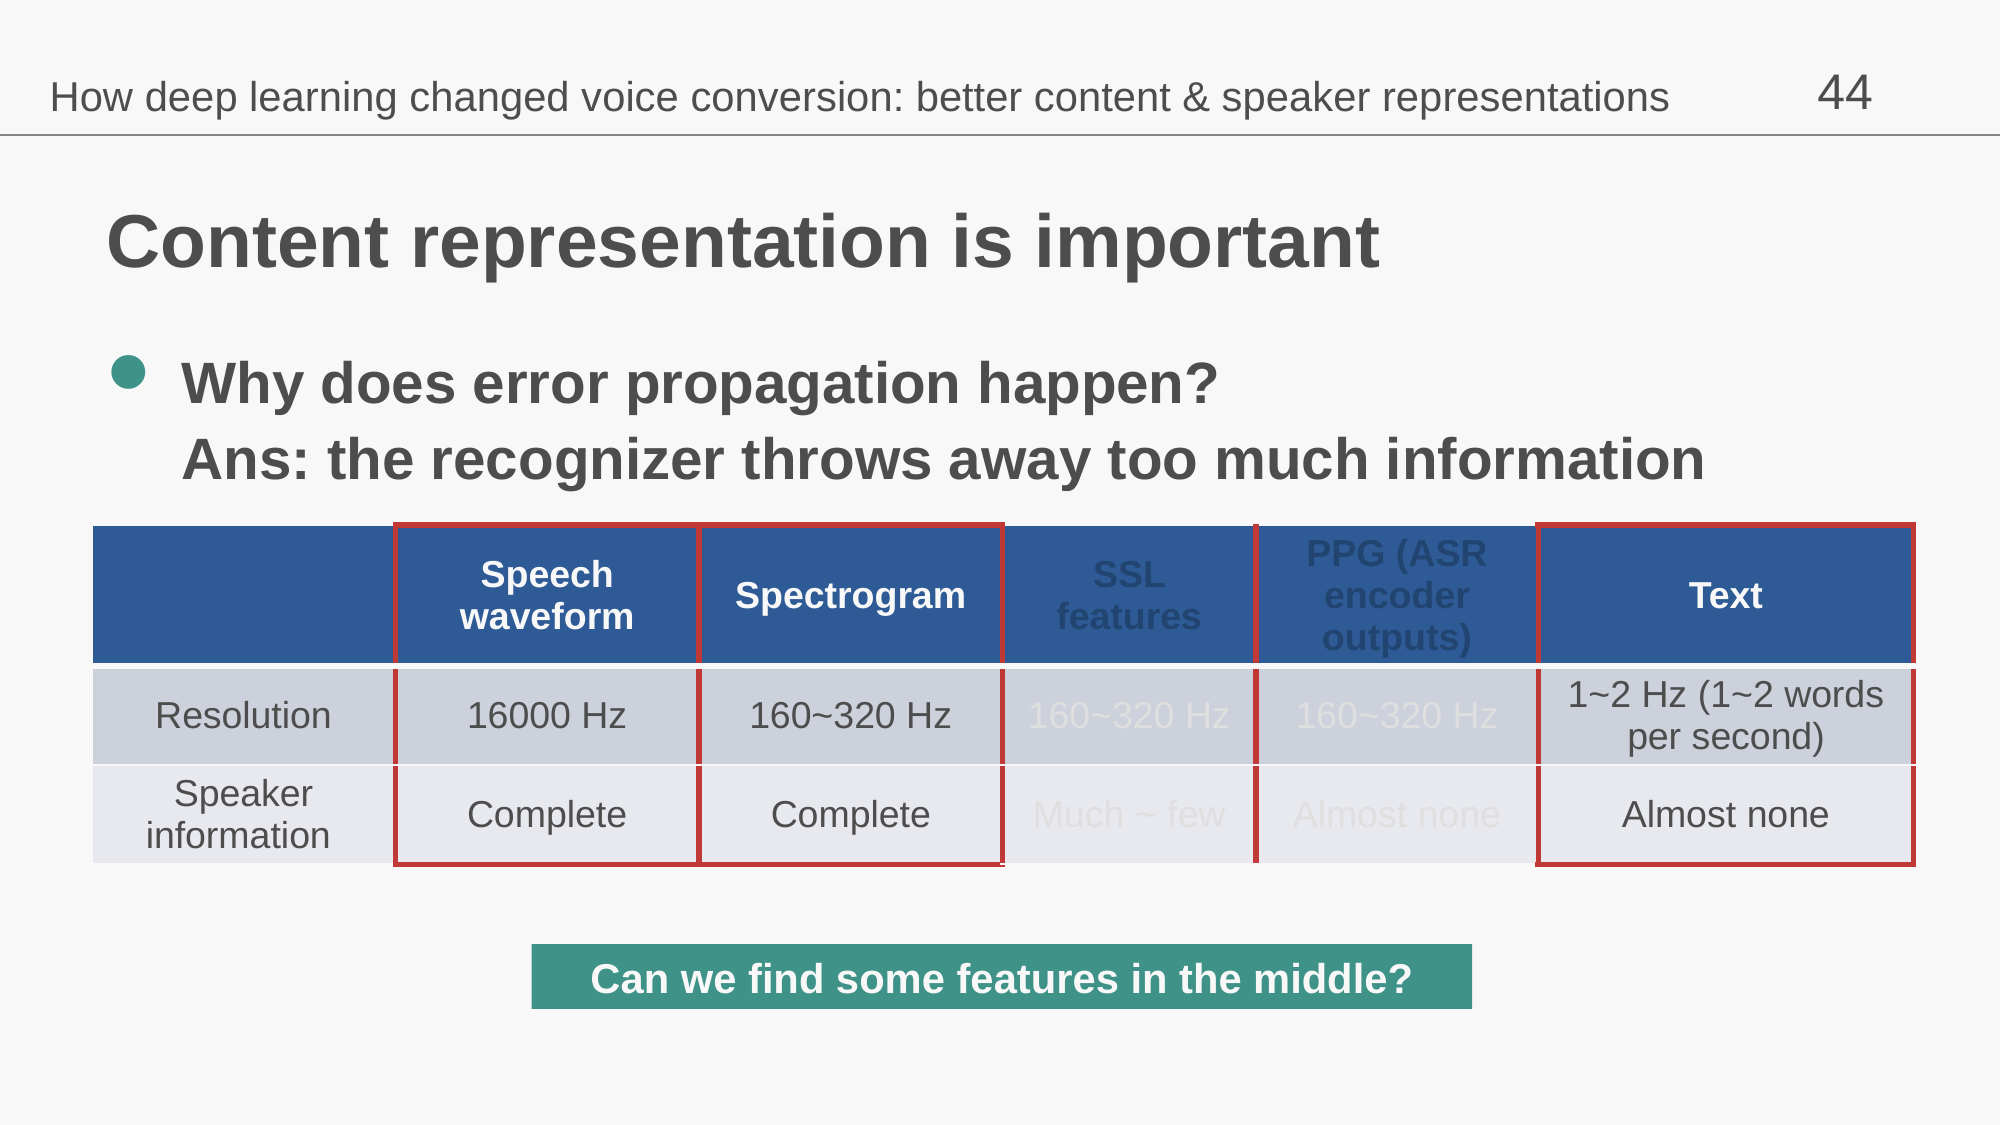

How deep learning changed voice conversion: better content & speaker representations
# Content representation is important
Why does error propagation happen?
Ans: the recognizer throws away too much information
|  | Speech waveform | Spectrogram | SSL features | PPG (ASR encoder outputs) | Text |
| --- | --- | --- | --- | --- | --- |
| Resolution | 16000 Hz | 160~320 Hz | 160~320 Hz | 160~320 Hz | 1~2 Hz (1~2 words per second) |
| Speaker information | Complete | Complete | Much ~ few | Almost none | Almost none |
Can we find some features in the middle?